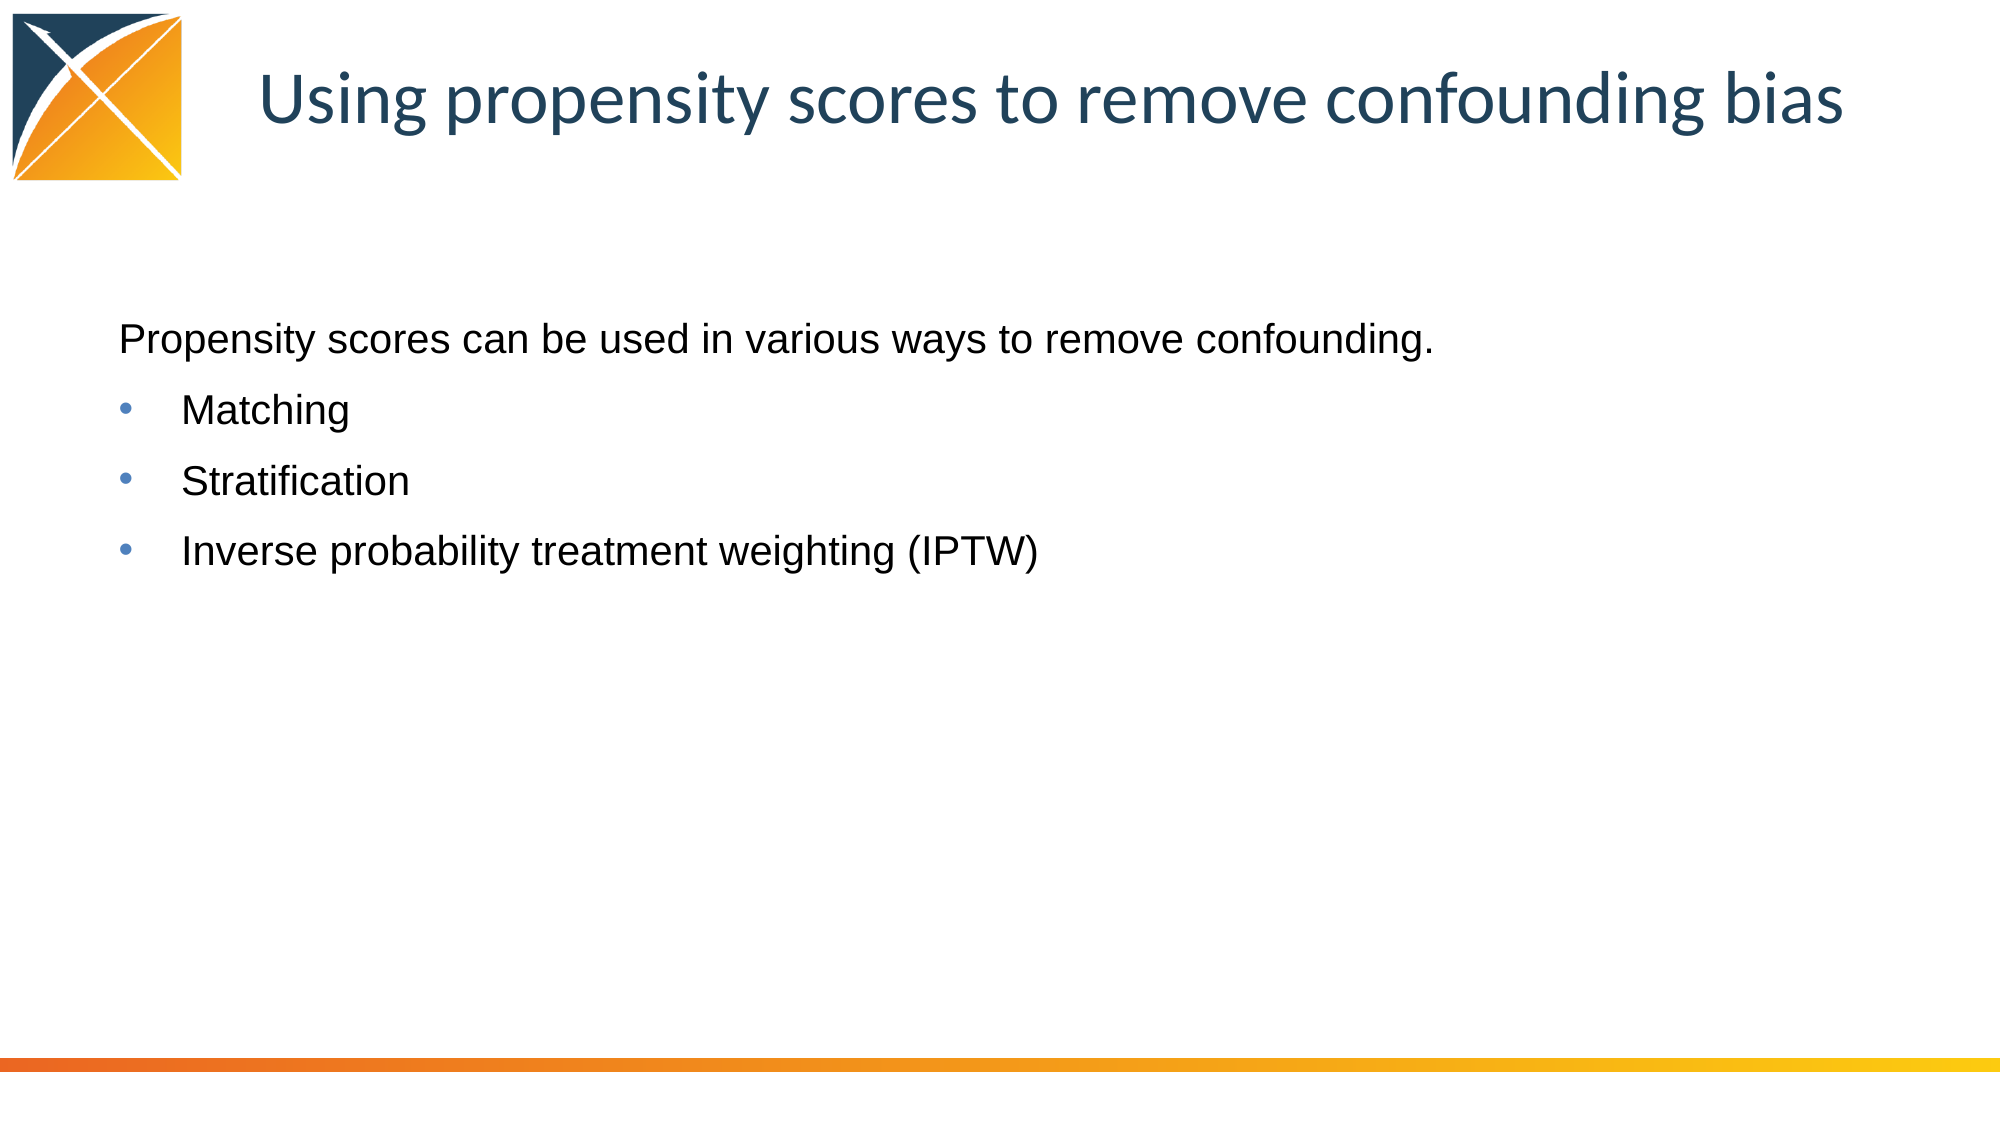

# Using propensity scores to remove confounding bias

Propensity scores can be used in various ways to remove confounding.
Matching
Stratification
Inverse probability treatment weighting (IPTW)